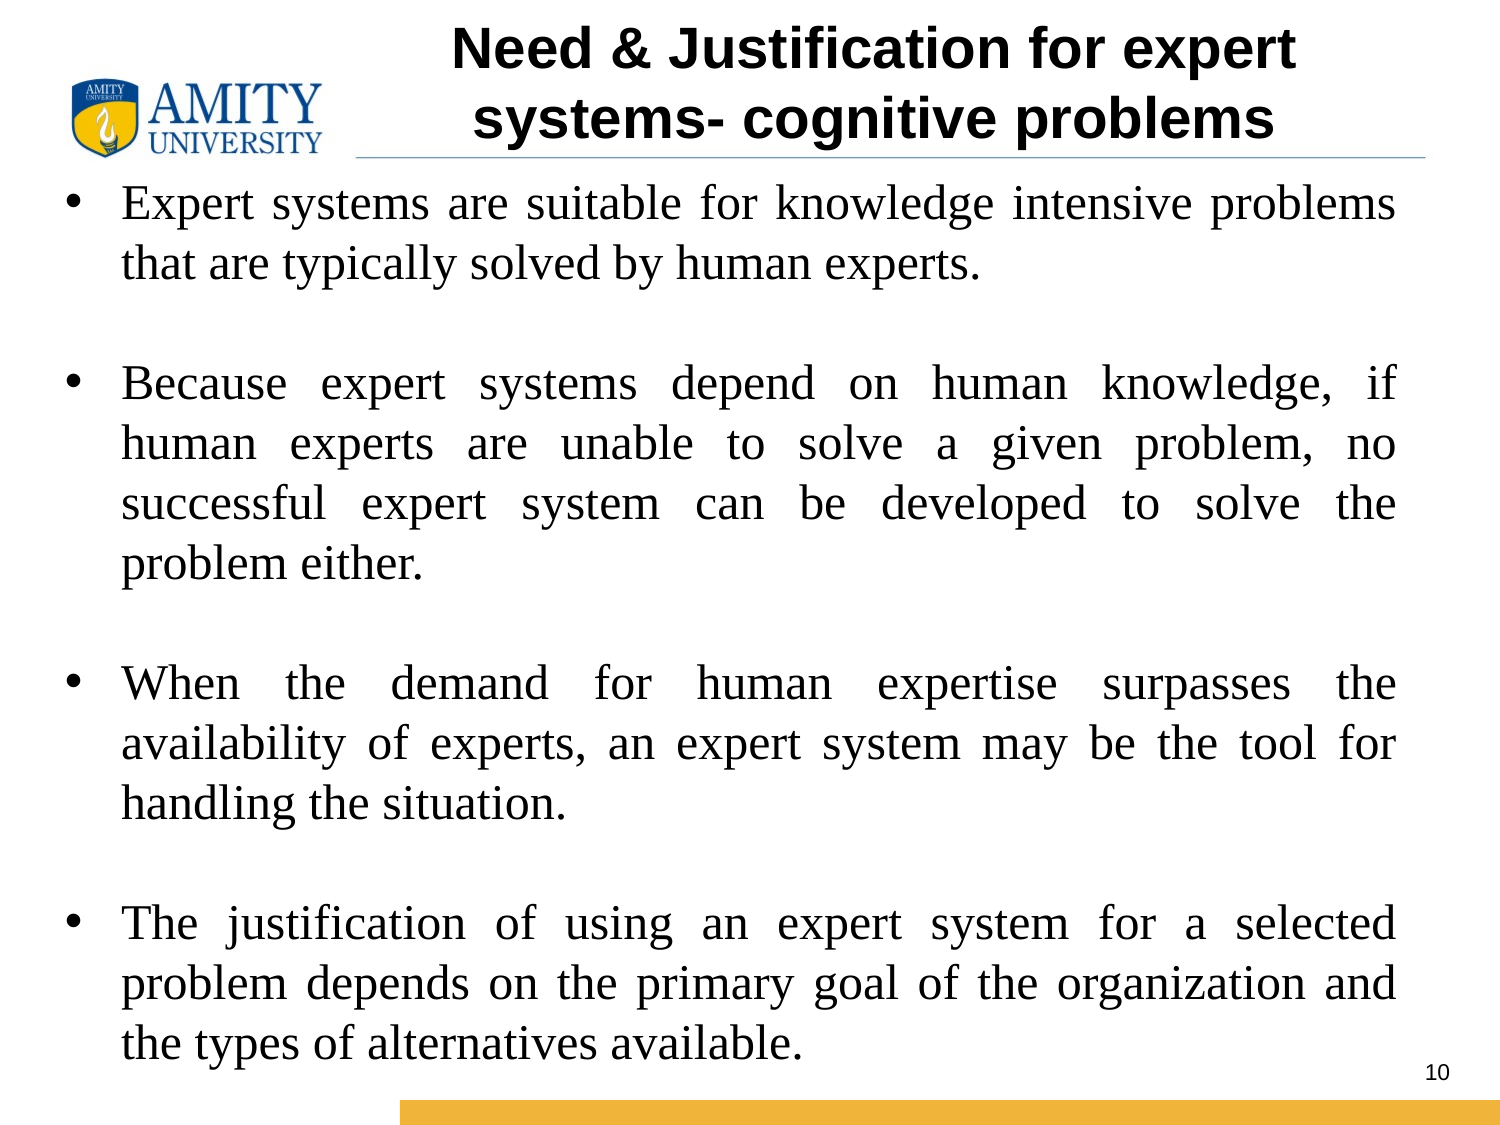

# Need & Justification for expert systems- cognitive problems
Expert systems are suitable for knowledge intensive problems that are typically solved by human experts.

Because expert systems depend on human knowledge, if human experts are unable to solve a given problem, no successful expert system can be developed to solve the problem either.

When the demand for human expertise surpasses the availability of experts, an expert system may be the tool for handling the situation.

The justification of using an expert system for a selected problem depends on the primary goal of the organization and the types of alternatives available.
10